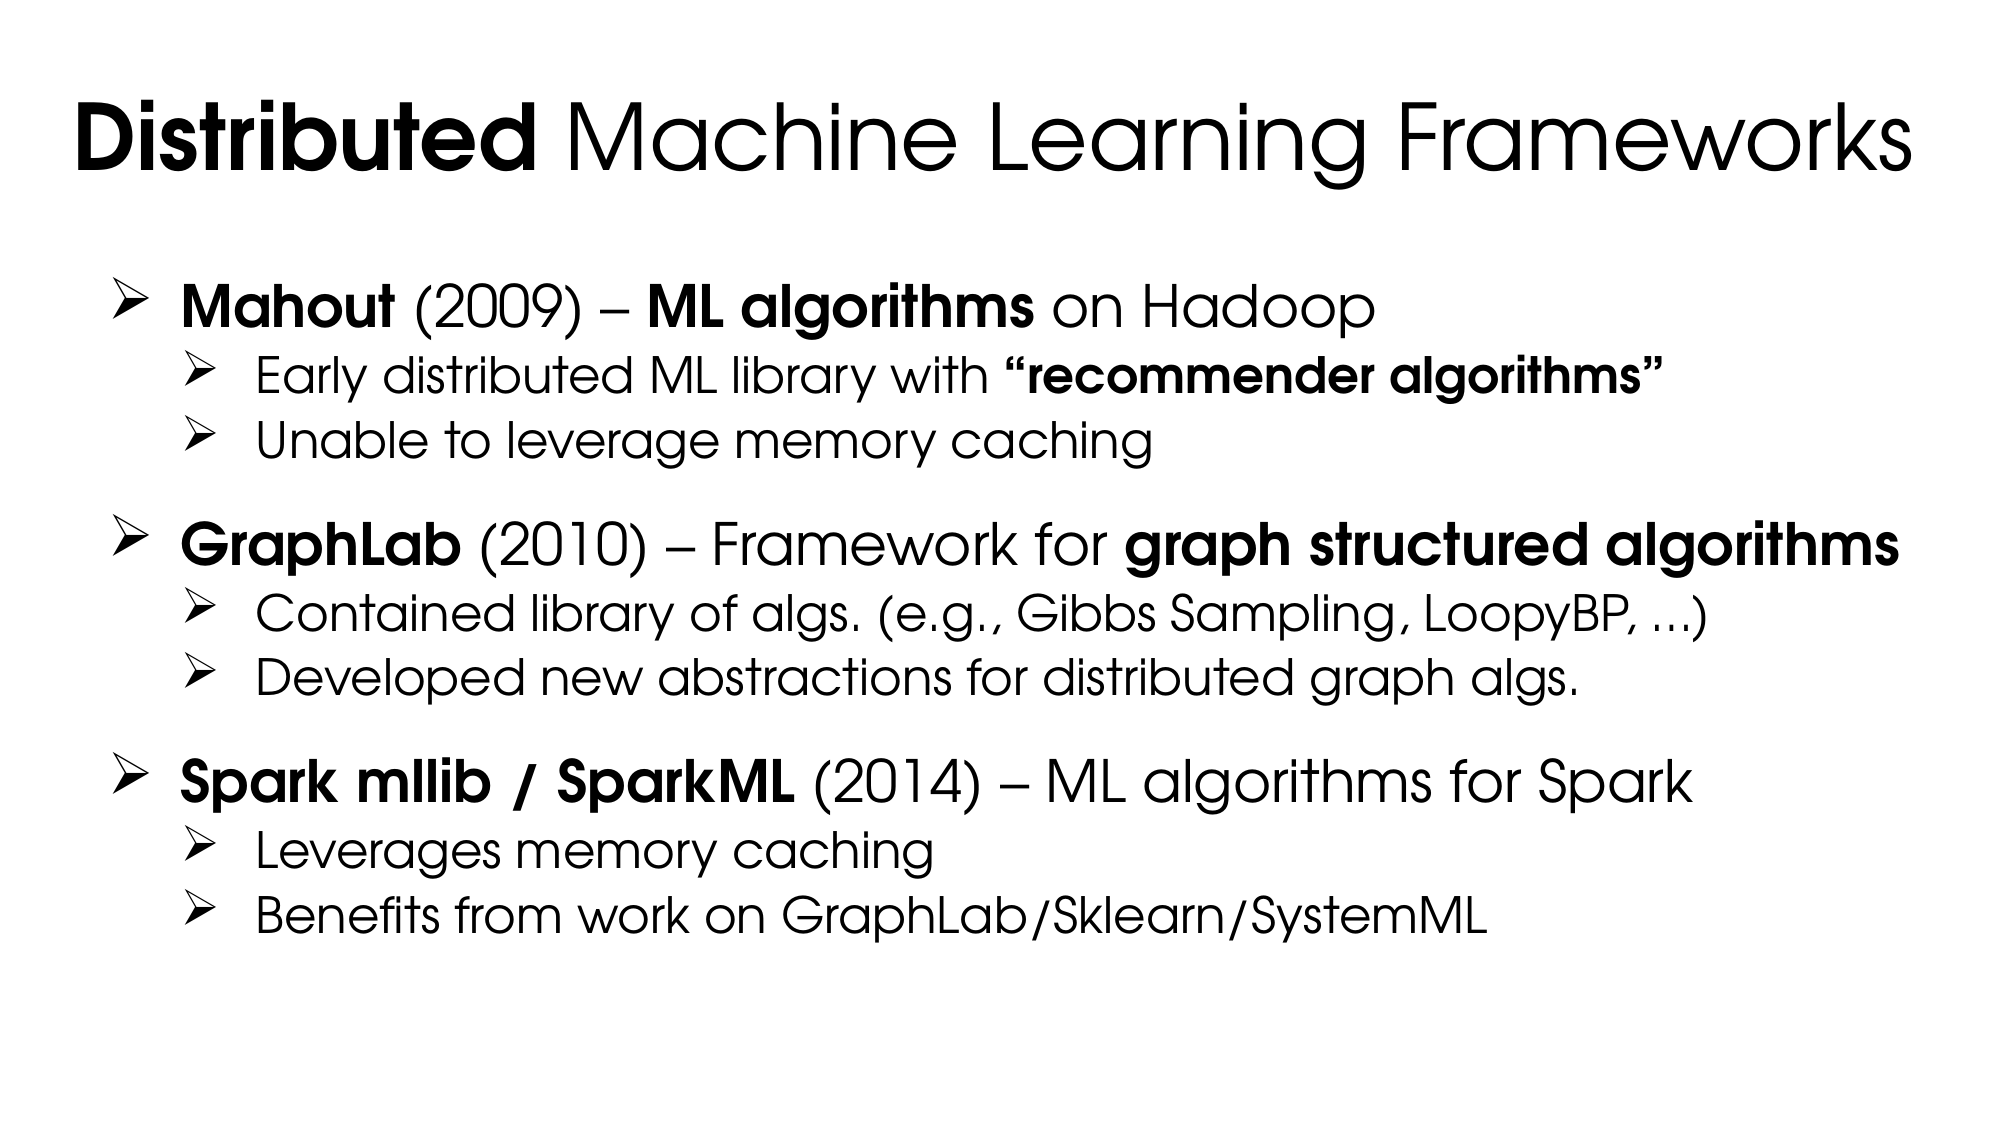

# Distributed Machine Learning Frameworks
Mahout (2009) – ML algorithms on Hadoop
Early distributed ML library with “recommender algorithms”
Unable to leverage memory caching
GraphLab (2010) – Framework for graph structured algorithms
Contained library of algs. (e.g., Gibbs Sampling, LoopyBP, …)
Developed new abstractions for distributed graph algs.
Spark mllib / SparkML (2014) – ML algorithms for Spark
Leverages memory caching
Benefits from work on GraphLab/Sklearn/SystemML